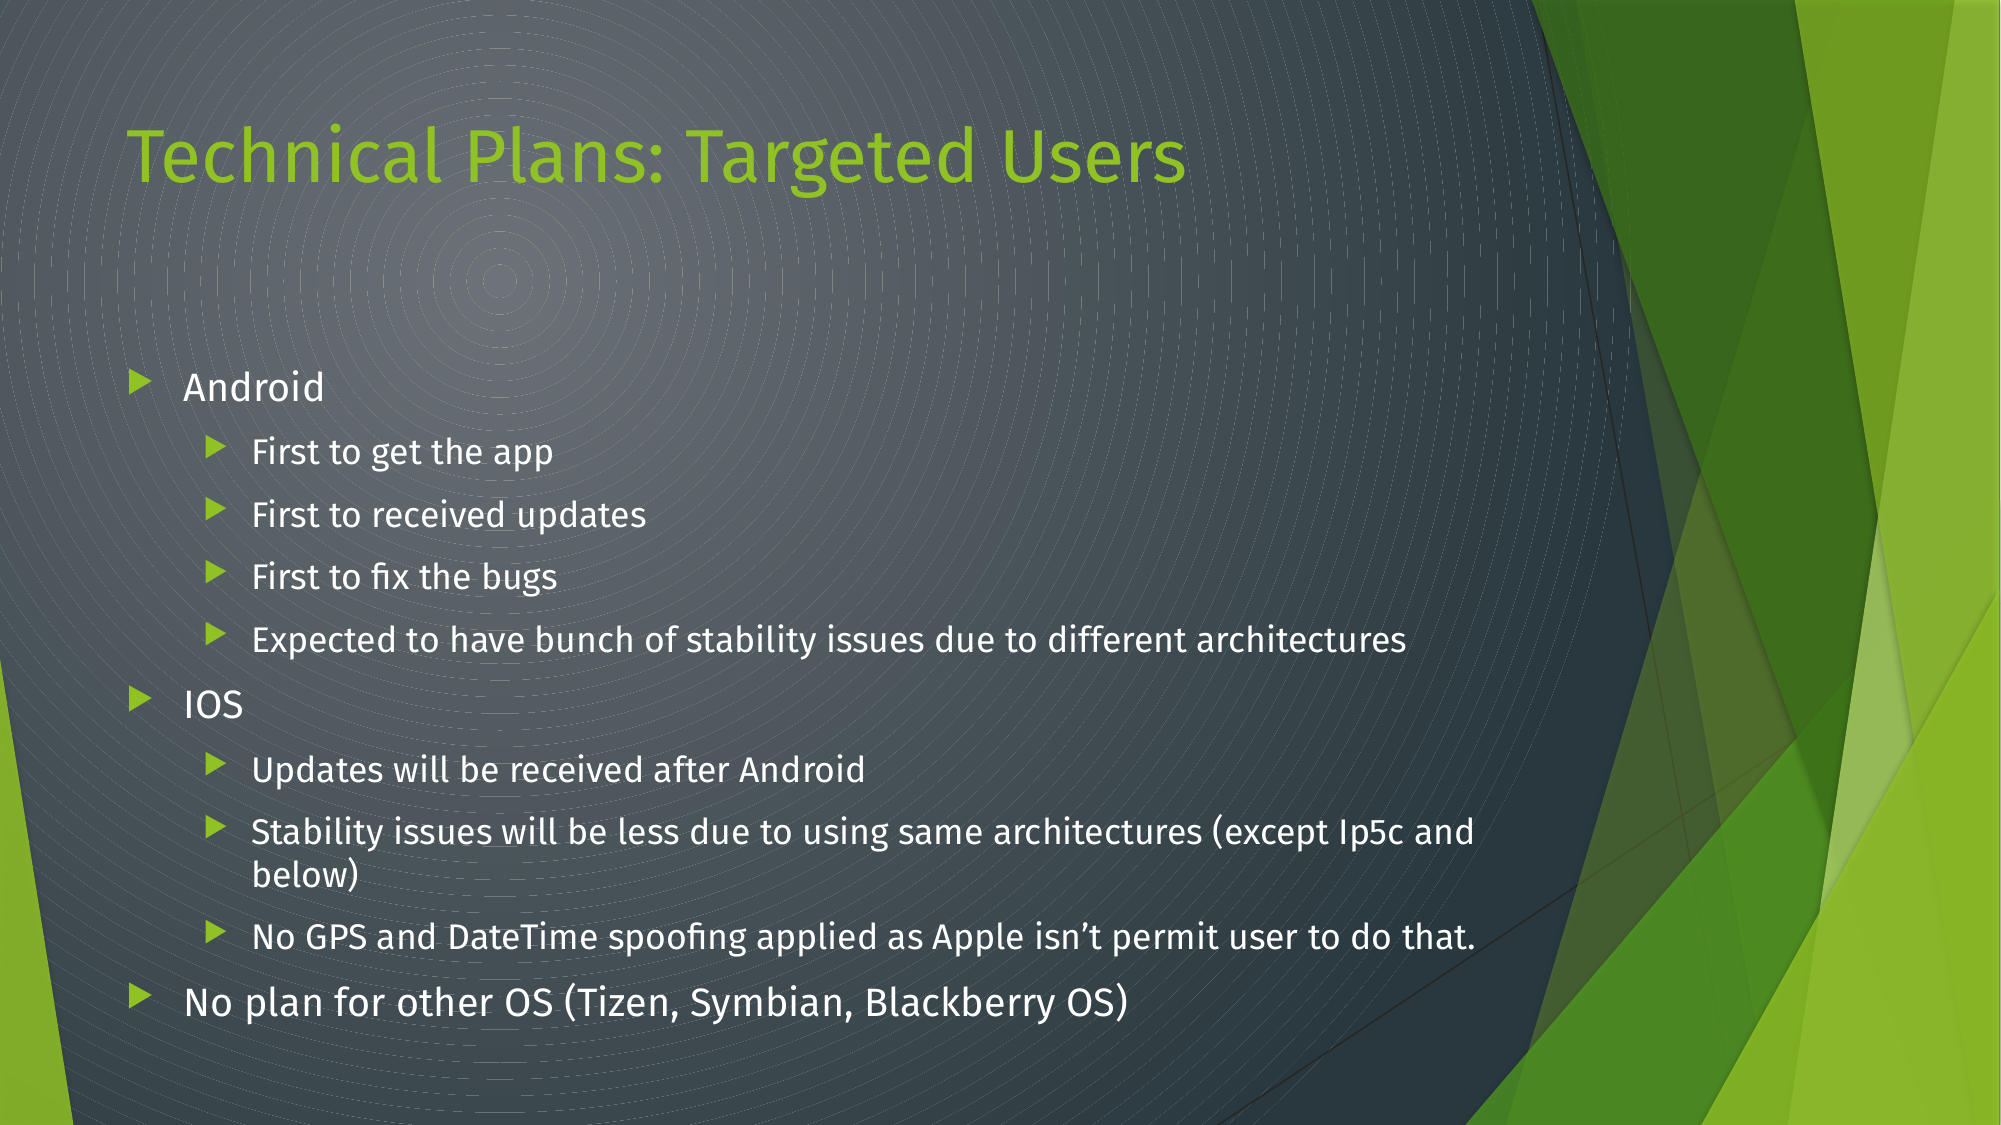

# Technical Plans: Targeted Users
Android
First to get the app
First to received updates
First to fix the bugs
Expected to have bunch of stability issues due to different architectures
IOS
Updates will be received after Android
Stability issues will be less due to using same architectures (except Ip5c and below)
No GPS and DateTime spoofing applied as Apple isn’t permit user to do that.
No plan for other OS (Tizen, Symbian, Blackberry OS)